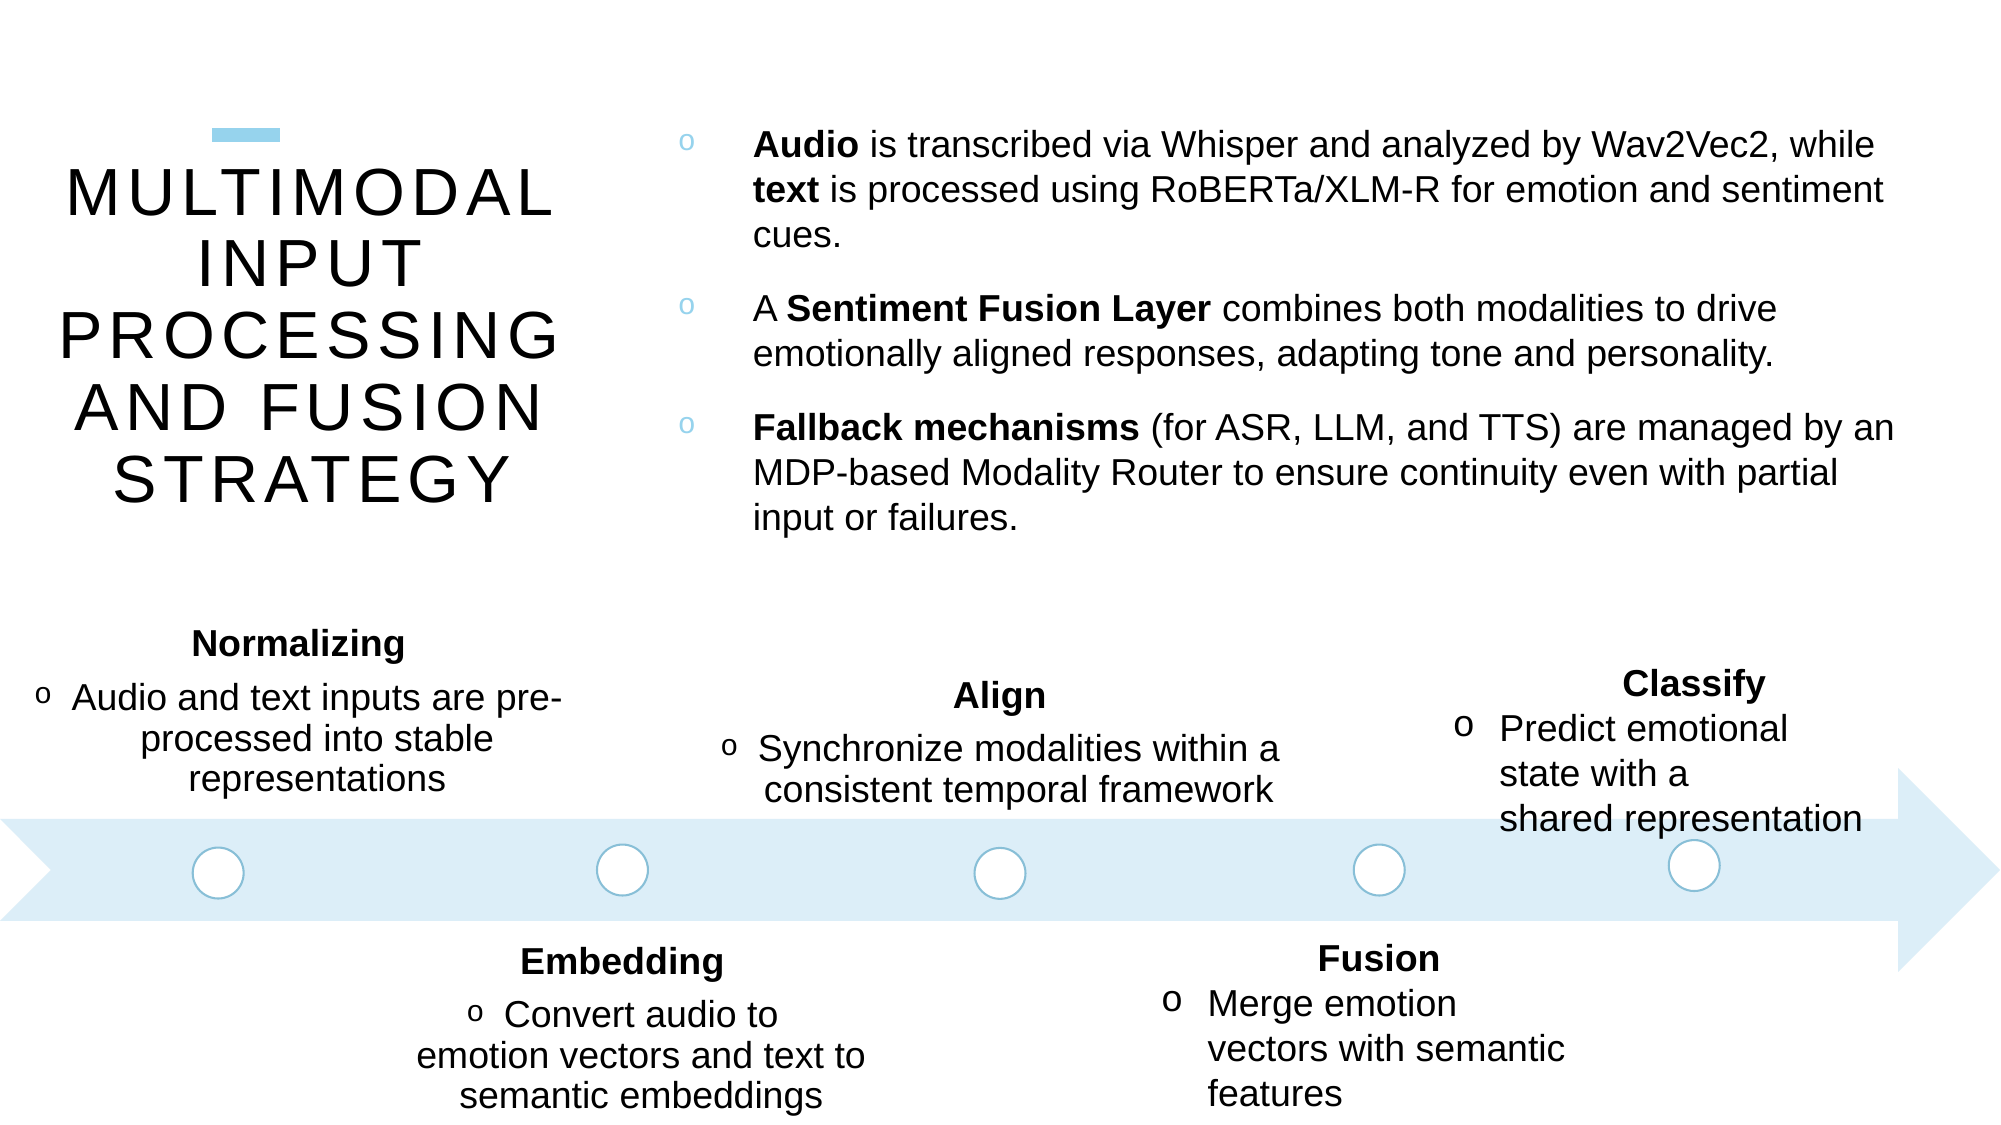

Audio is transcribed via Whisper and analyzed by Wav2Vec2, while text is processed using RoBERTa/XLM-R for emotion and sentiment cues.
A Sentiment Fusion Layer combines both modalities to drive emotionally aligned responses, adapting tone and personality.
Fallback mechanisms (for ASR, LLM, and TTS) are managed by an MDP-based Modality Router to ensure continuity even with partial input or failures.
# Multimodal Input Processing and Fusion Strategy
Normalizing
Audio and text inputs are pre-processed into stable representations
Embedding
Convert audio to emotion vectors and text to semantic embeddings
Align
Synchronize modalities within a consistent temporal framework
Classify
Predict emotional state with a shared representation

Fusion
Merge emotion vectors with semantic features